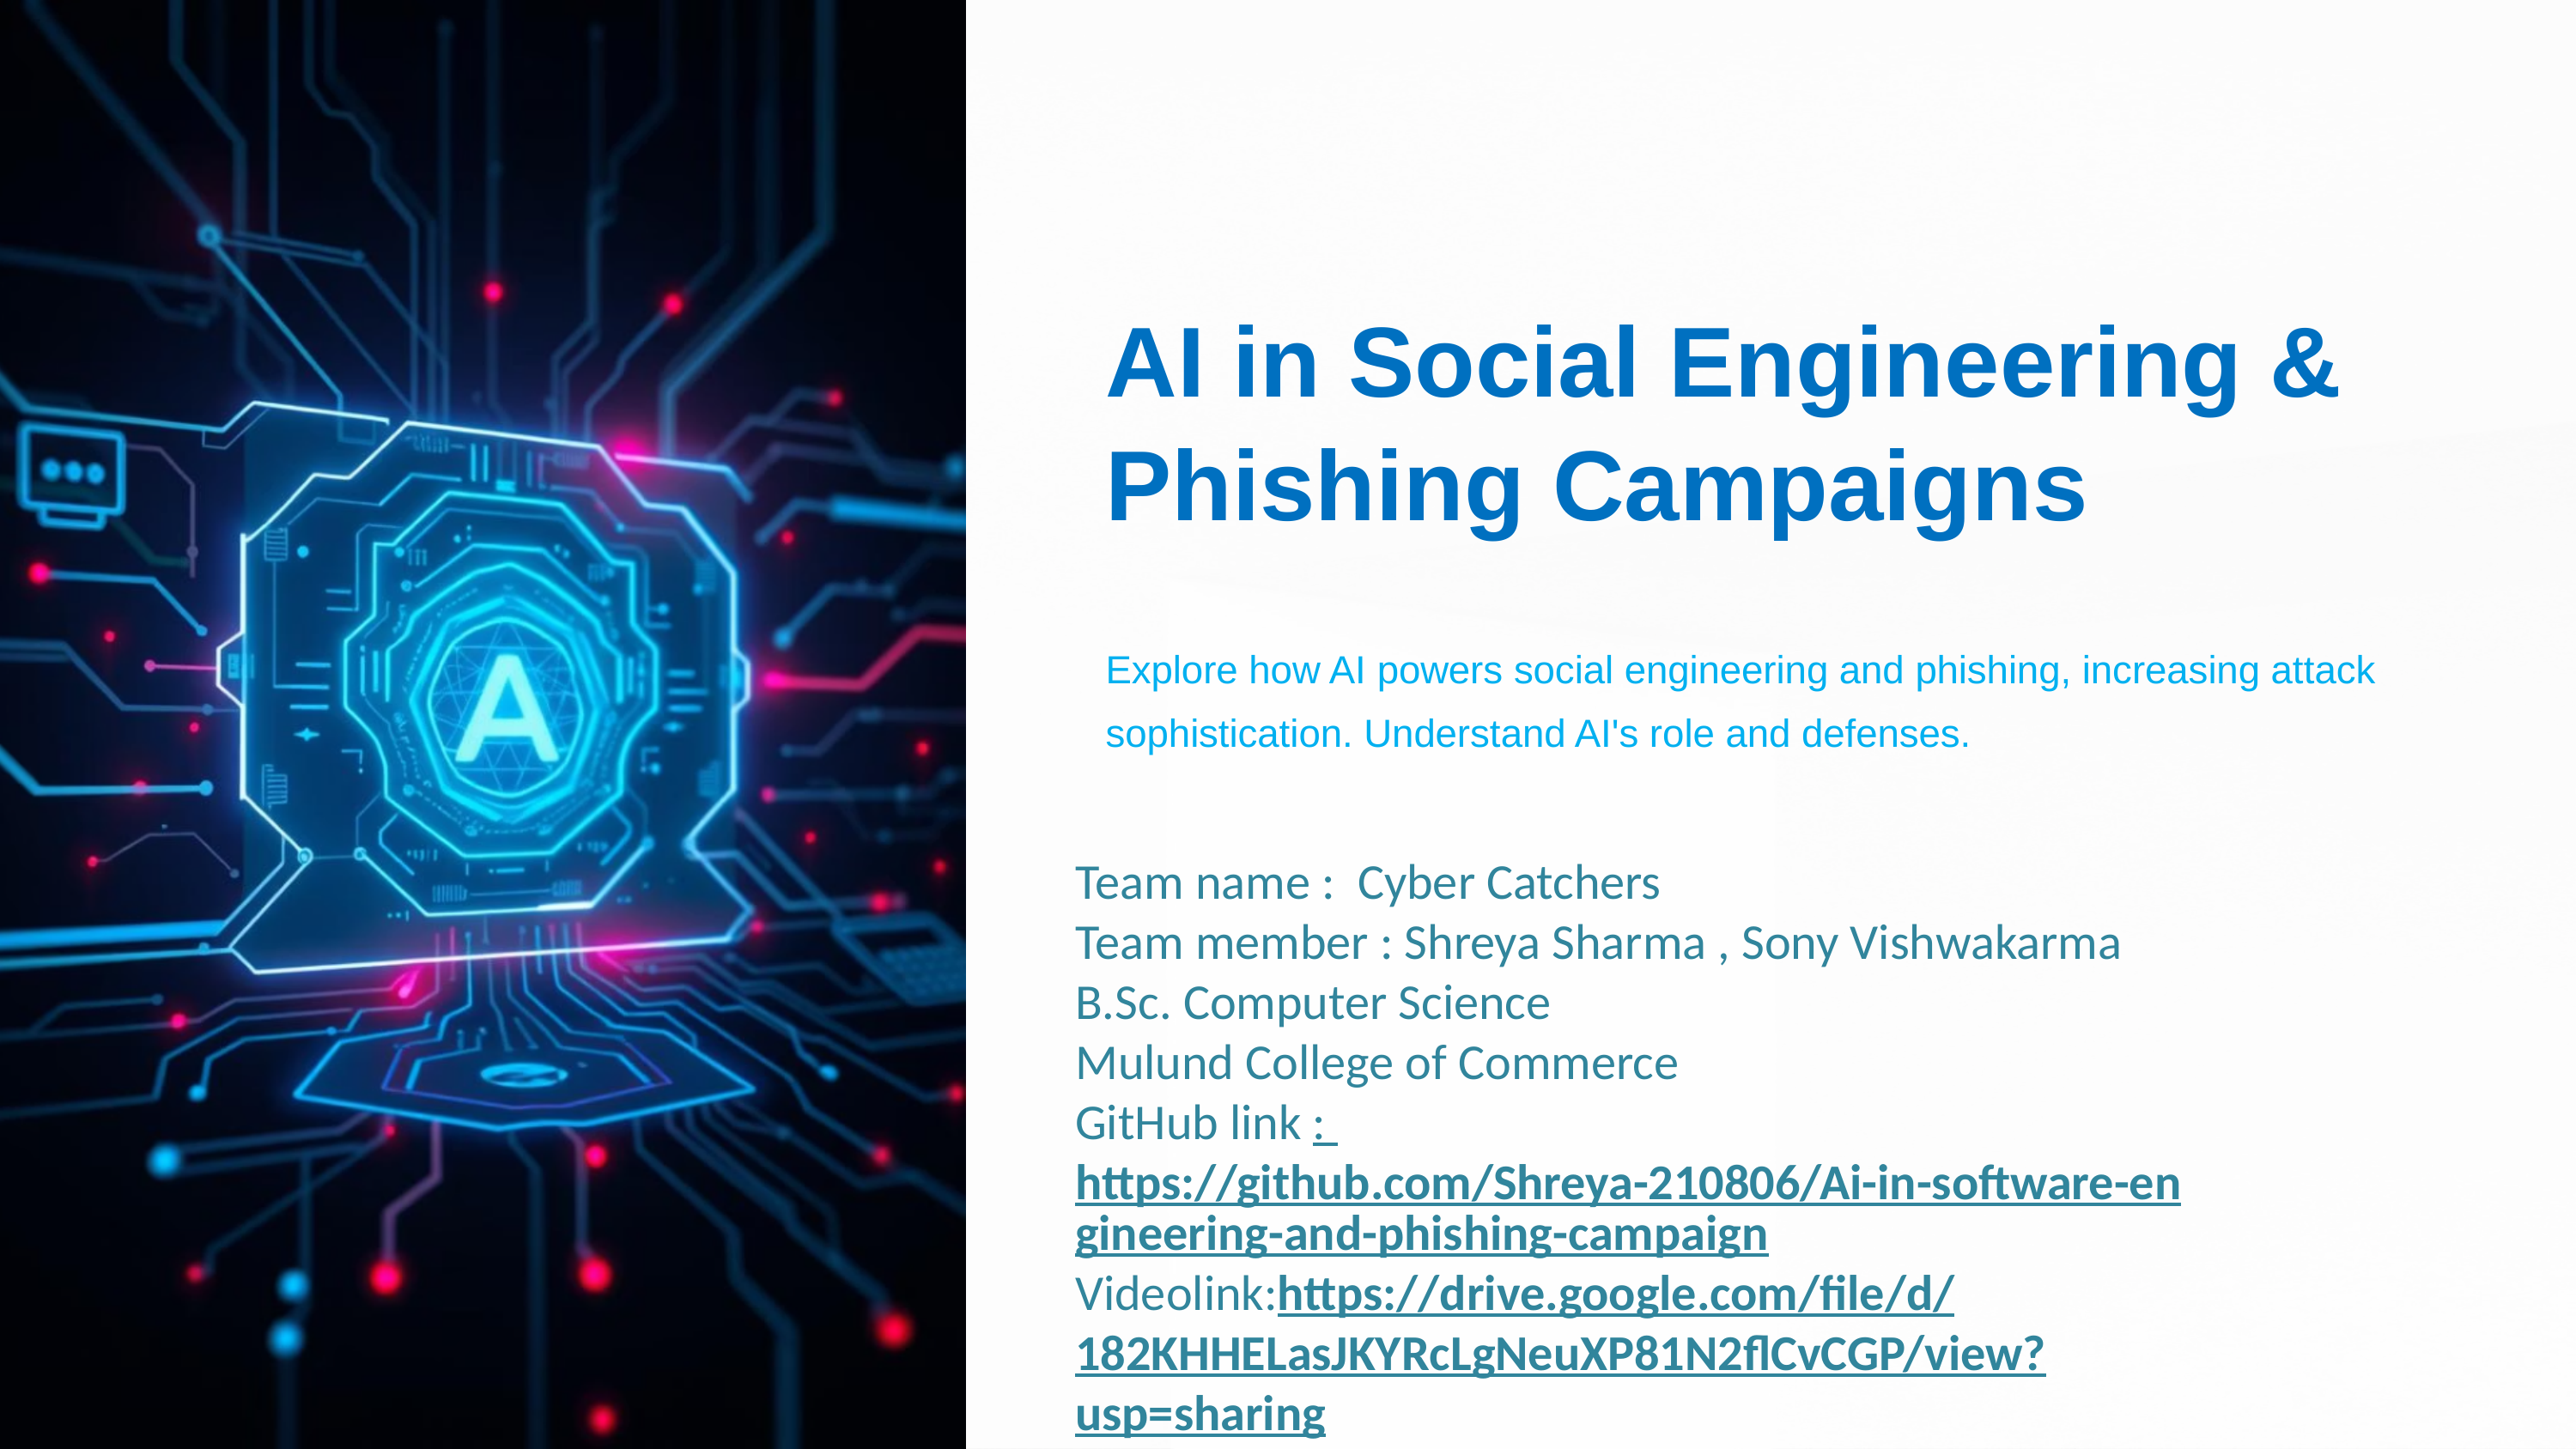

AI in Social Engineering & Phishing Campaigns

Explore how AI powers social engineering and phishing, increasing attack sophistication. Understand AI's role and defenses.
Team name :  Cyber Catchers
Team member : Shreya Sharma , Sony Vishwakarma
B.Sc. Computer Science
Mulund College of Commerce
GitHub link : https://github.com/Shreya-210806/Ai-in-software-engineering-and-phishing-campaign
Videolink:https://drive.google.com/file/d/182KHHELasJKYRcLgNeuXP81N2flCvCGP/view?usp=sharing